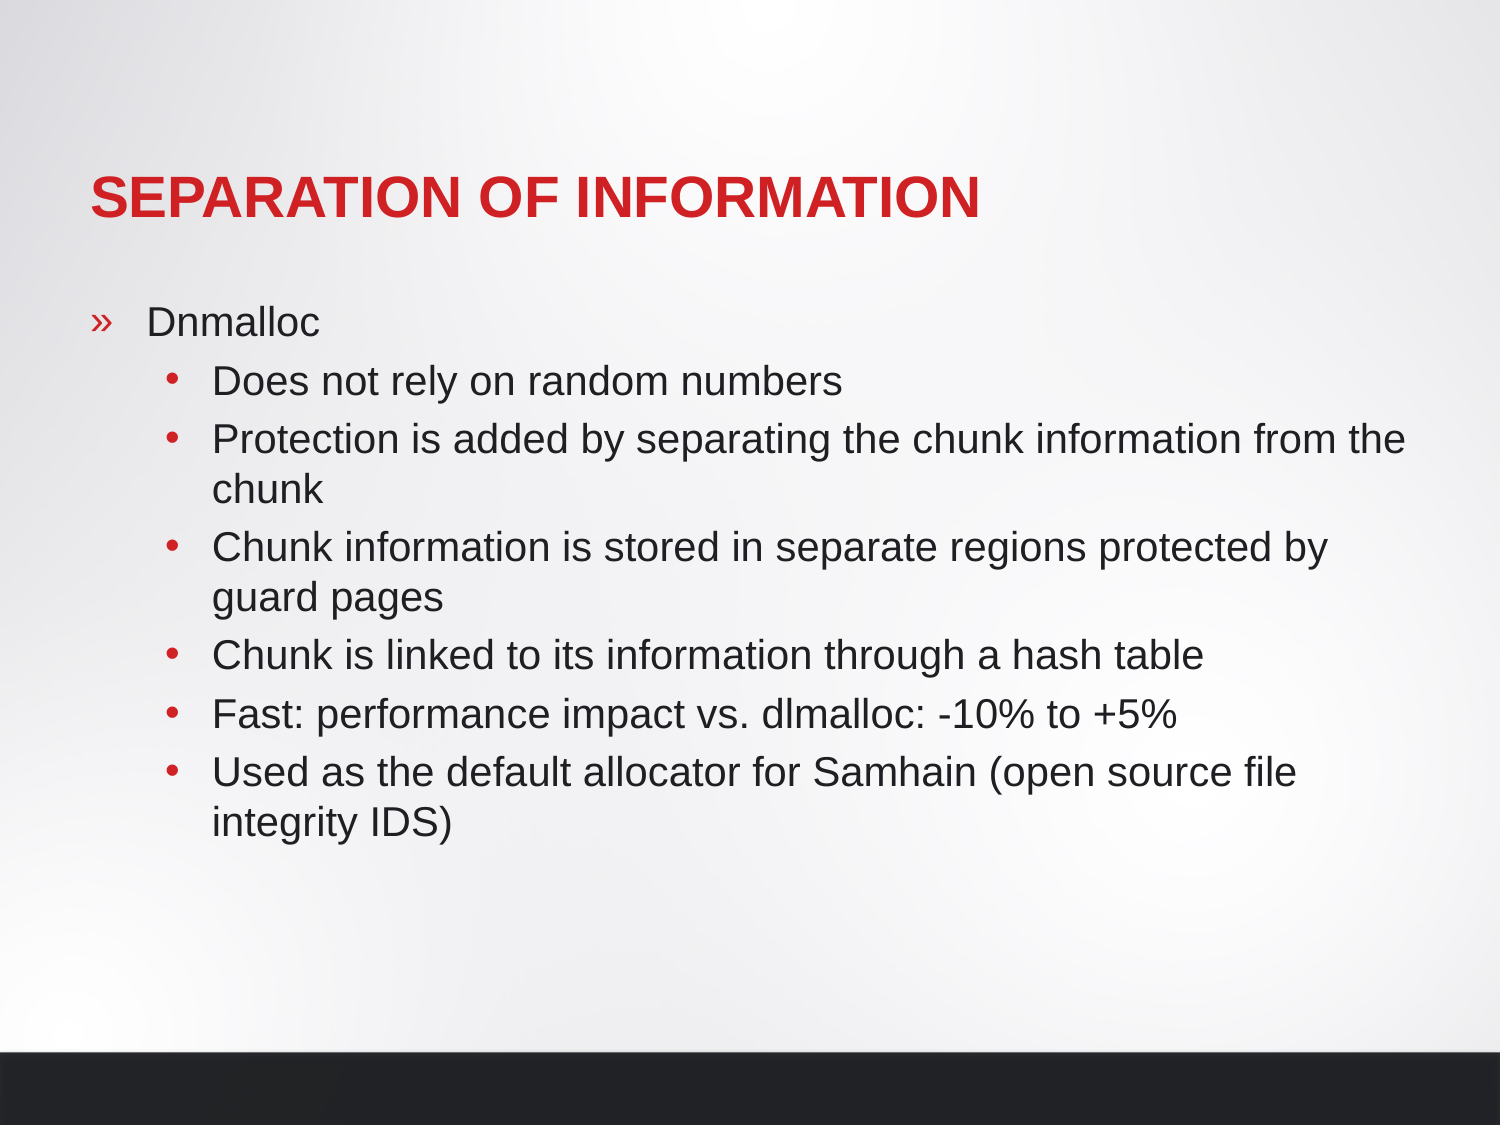

# Separation of information
Dnmalloc
Does not rely on random numbers
Protection is added by separating the chunk information from the chunk
Chunk information is stored in separate regions protected by guard pages
Chunk is linked to its information through a hash table
Fast: performance impact vs. dlmalloc: -10% to +5%
Used as the default allocator for Samhain (open source file integrity IDS)